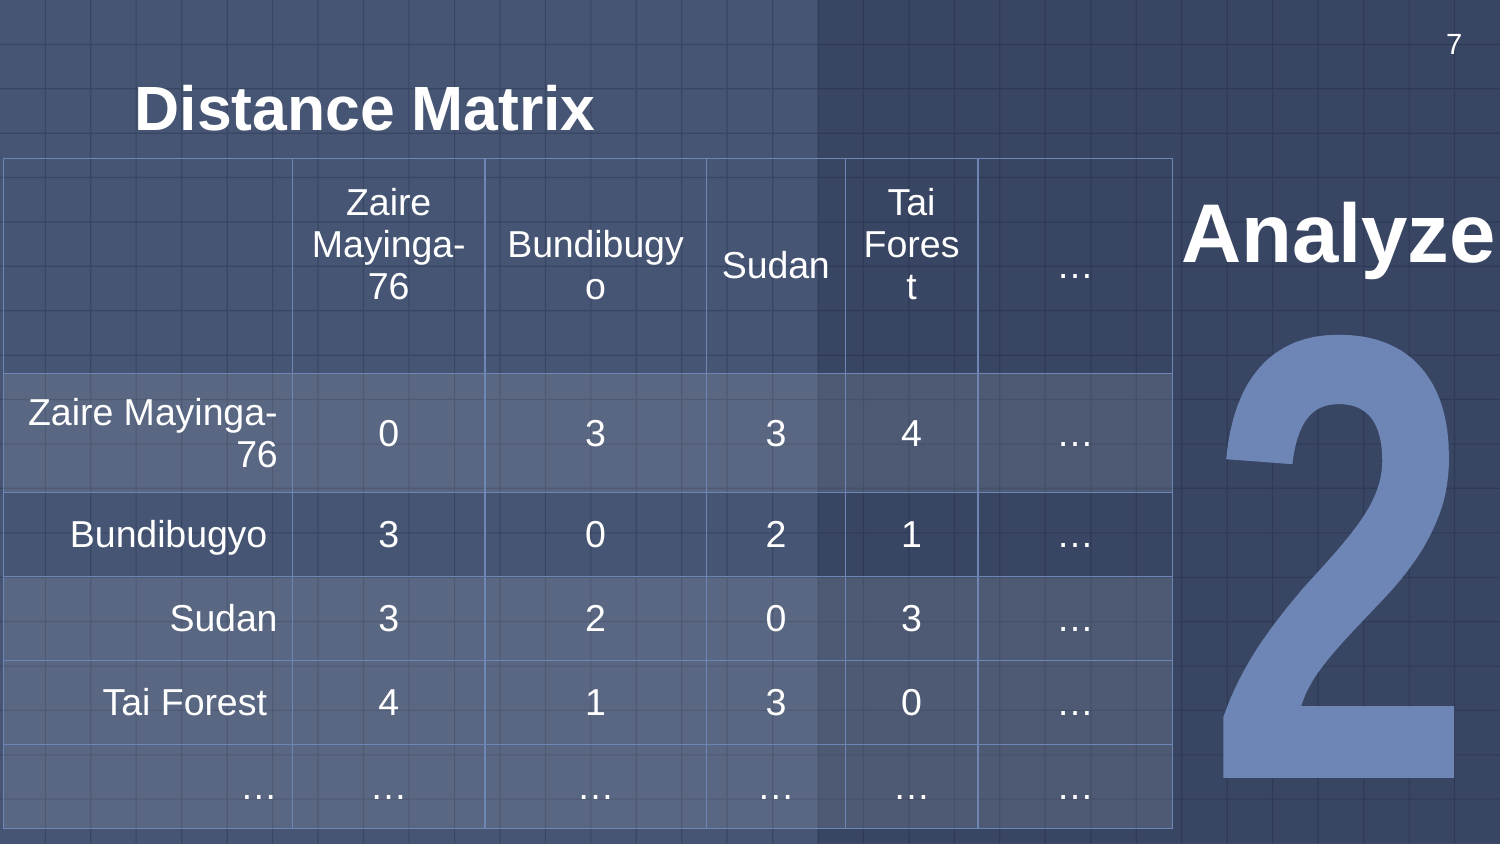

7
Distance Matrix

|  | Zaire Mayinga-76 | Bundibugyo | Sudan | Tai Forest | … |
| --- | --- | --- | --- | --- | --- |
| Zaire Mayinga-76 | 0 | 3 | 3 | 4 | … |
| Bundibugyo | 3 | 0 | 2 | 1 | … |
| Sudan | 3 | 2 | 0 | 3 | … |
| Tai Forest | 4 | 1 | 3 | 0 | … |
| … | … | … | … | … | … |
Analyze
2